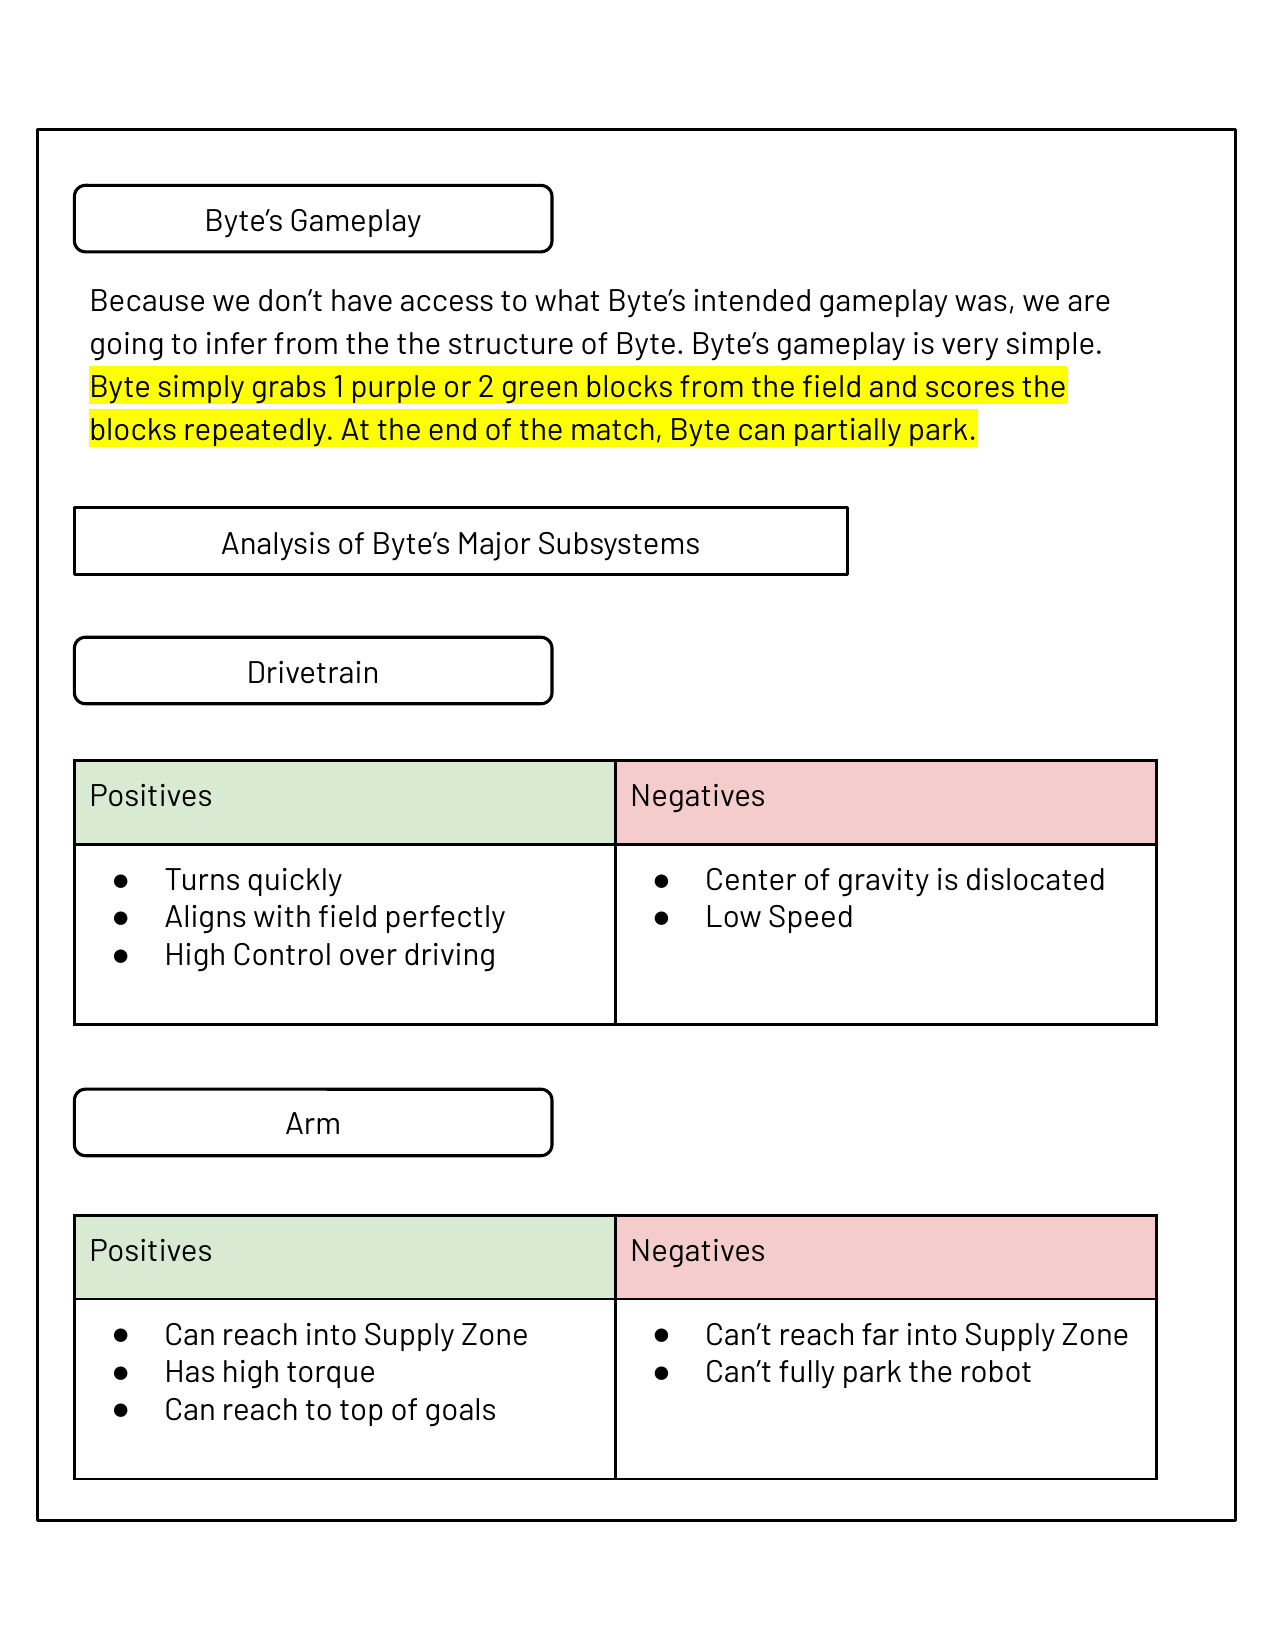

Byte’s Gameplay
Because we don’t have access to what Byte’s intended gameplay was, we are going to infer from the the structure of Byte. Byte’s gameplay is very simple.
Byte simply grabs 1 purple or 2 green blocks from the field and scores the blocks repeatedly. At the end of the match, Byte can partially park.

Analysis of Byte’s Major Subsystems
Drivetrain
| Positives | Negatives |
| --- | --- |
| Turns quickly Aligns with field perfectly High Control over driving | Center of gravity is dislocated Low Speed |
Arm
| Positives | Negatives |
| --- | --- |
| Can reach into Supply Zone Has high torque Can reach to top of goals | Can’t reach far into Supply Zone Can’t fully park the robot |